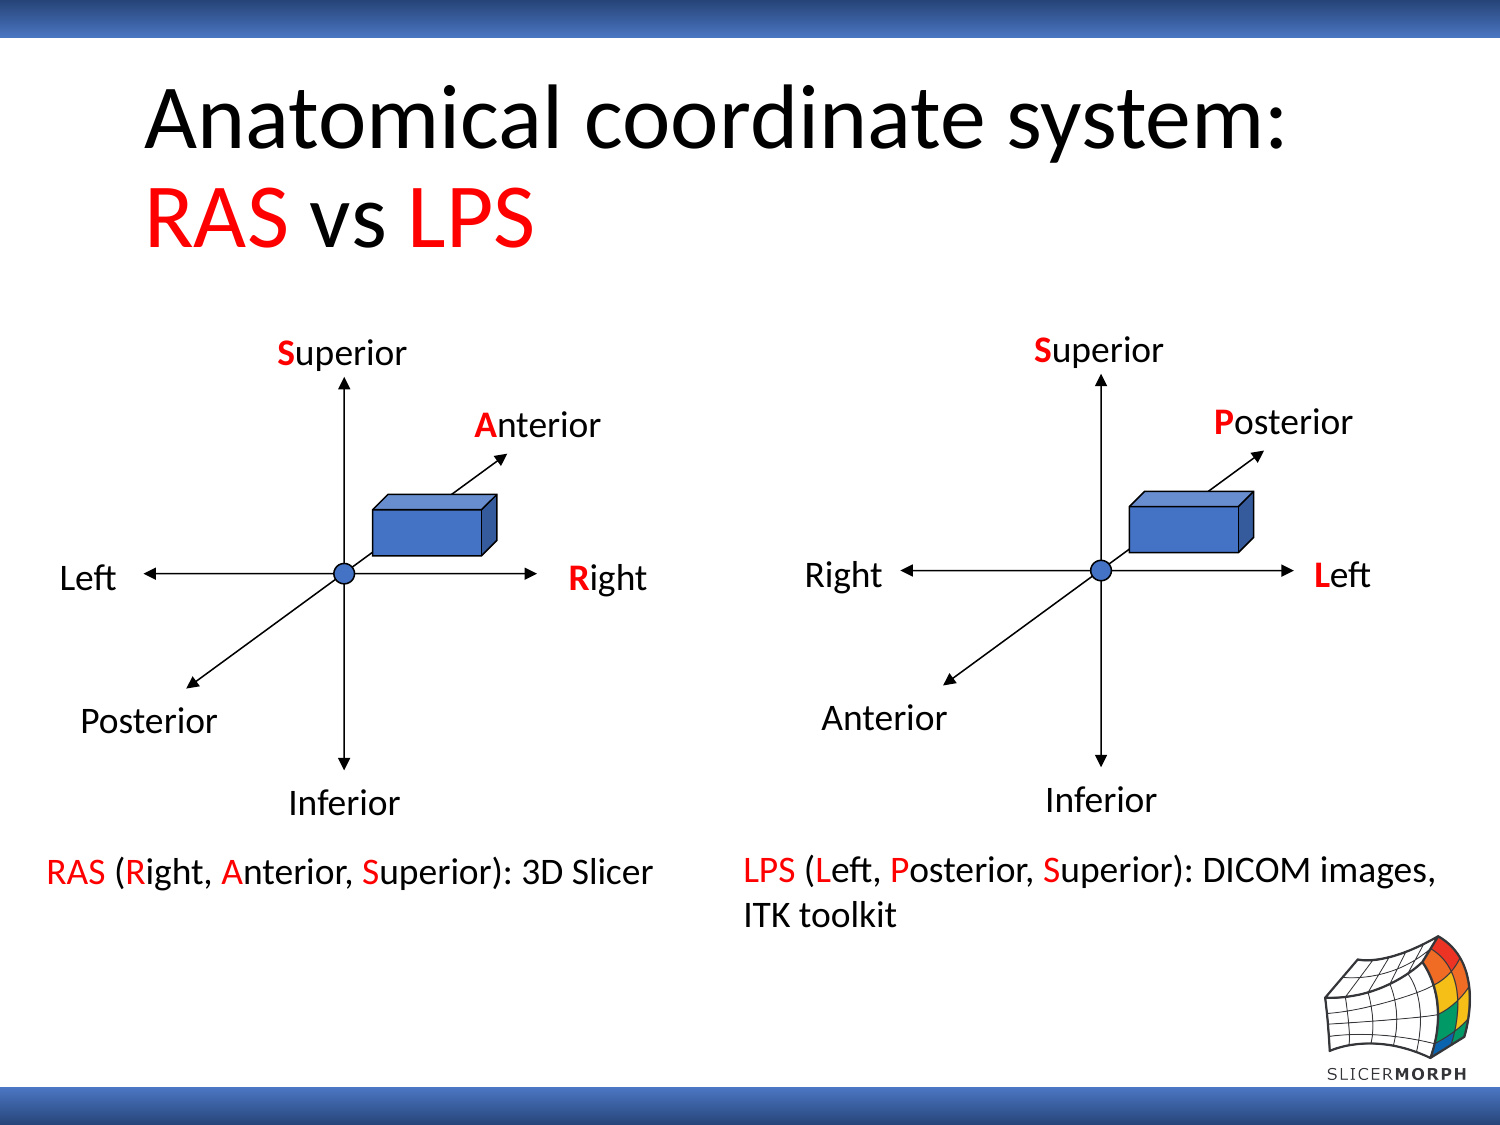

# Anatomical coordinate system: RAS vs LPS
Superior
Posterior

Right
Left

Anterior
Inferior
Superior
Anterior

Left
Right

Posterior
Inferior
LPS (Left, Posterior, Superior): DICOM images, ITK toolkit
RAS (Right, Anterior, Superior): 3D Slicer